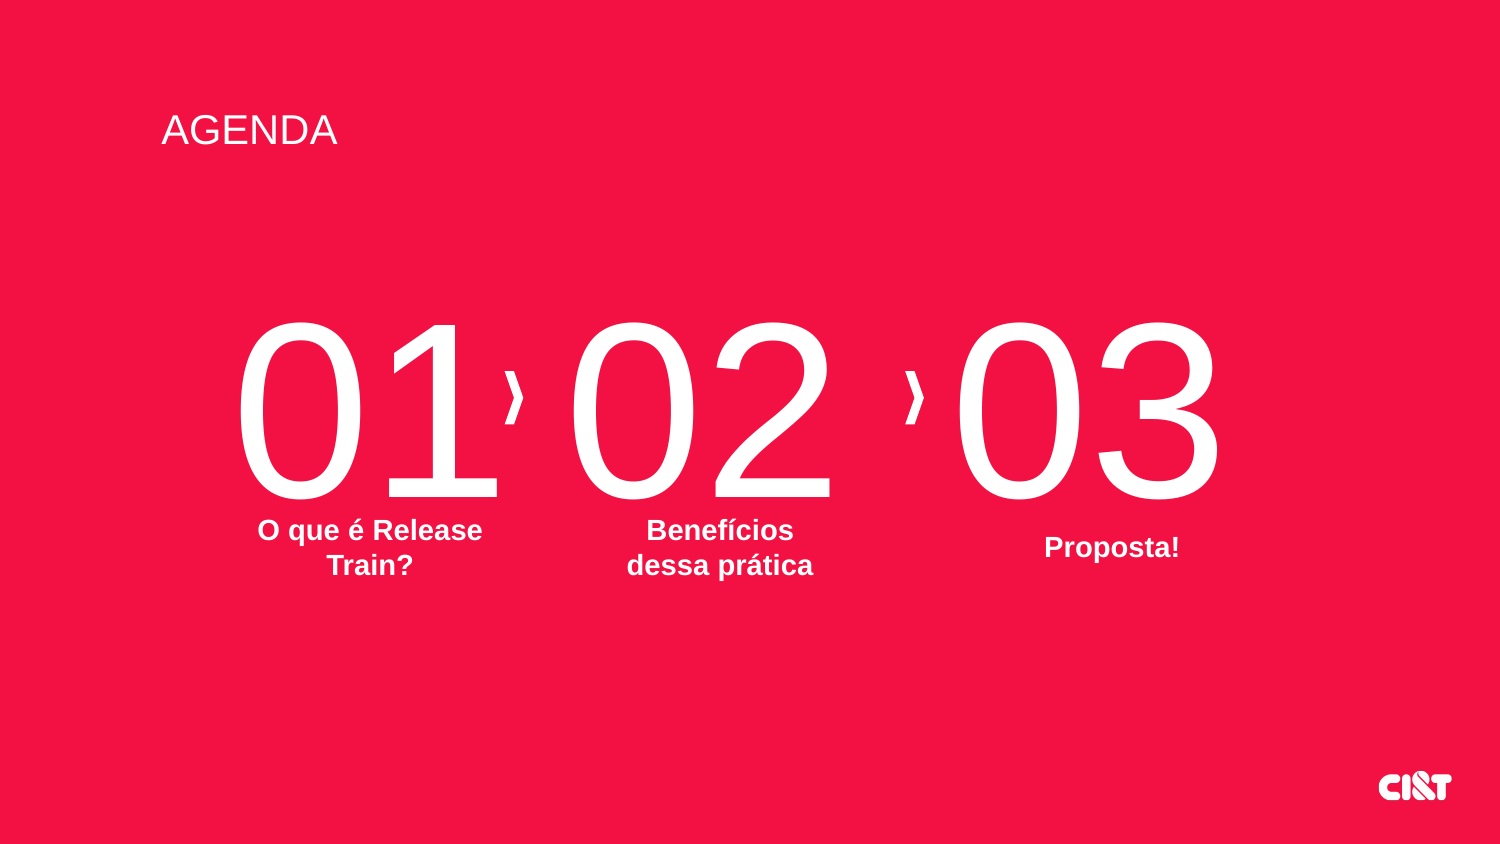

AGENDA
01
02
03

O que é Release Train?
Benefícios dessa prática
Proposta!